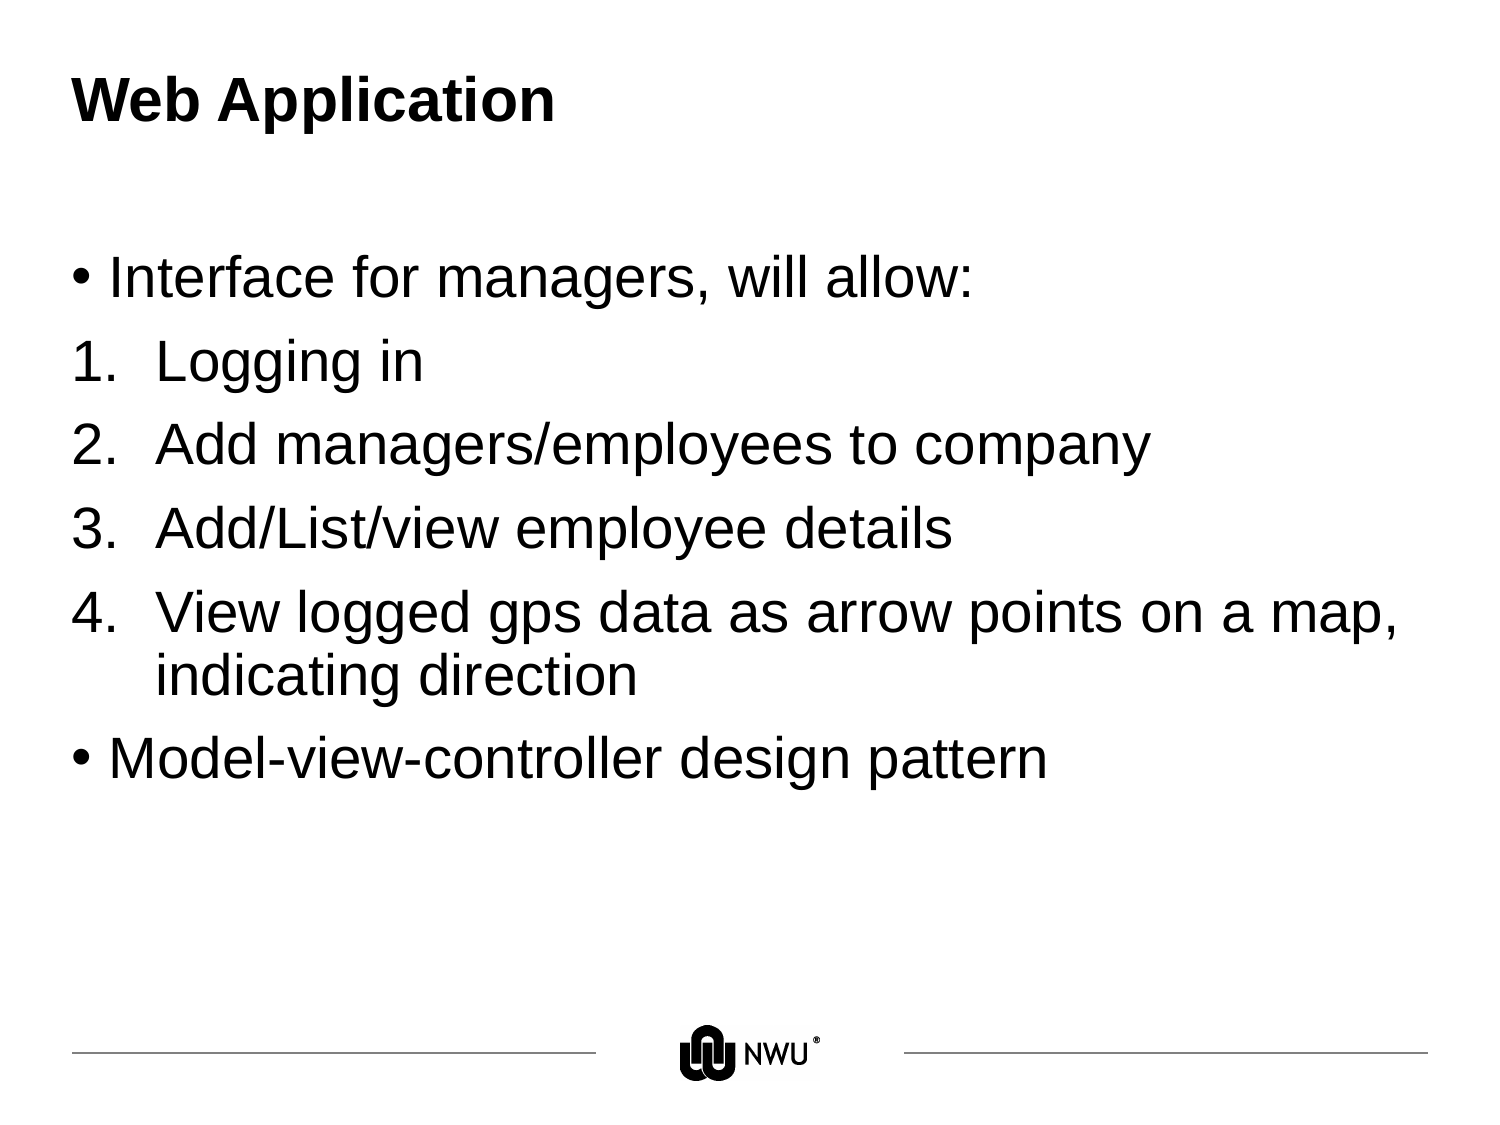

# Web Application
Interface for managers, will allow:
Logging in
Add managers/employees to company
Add/List/view employee details
View logged gps data as arrow points on a map, indicating direction
Model-view-controller design pattern